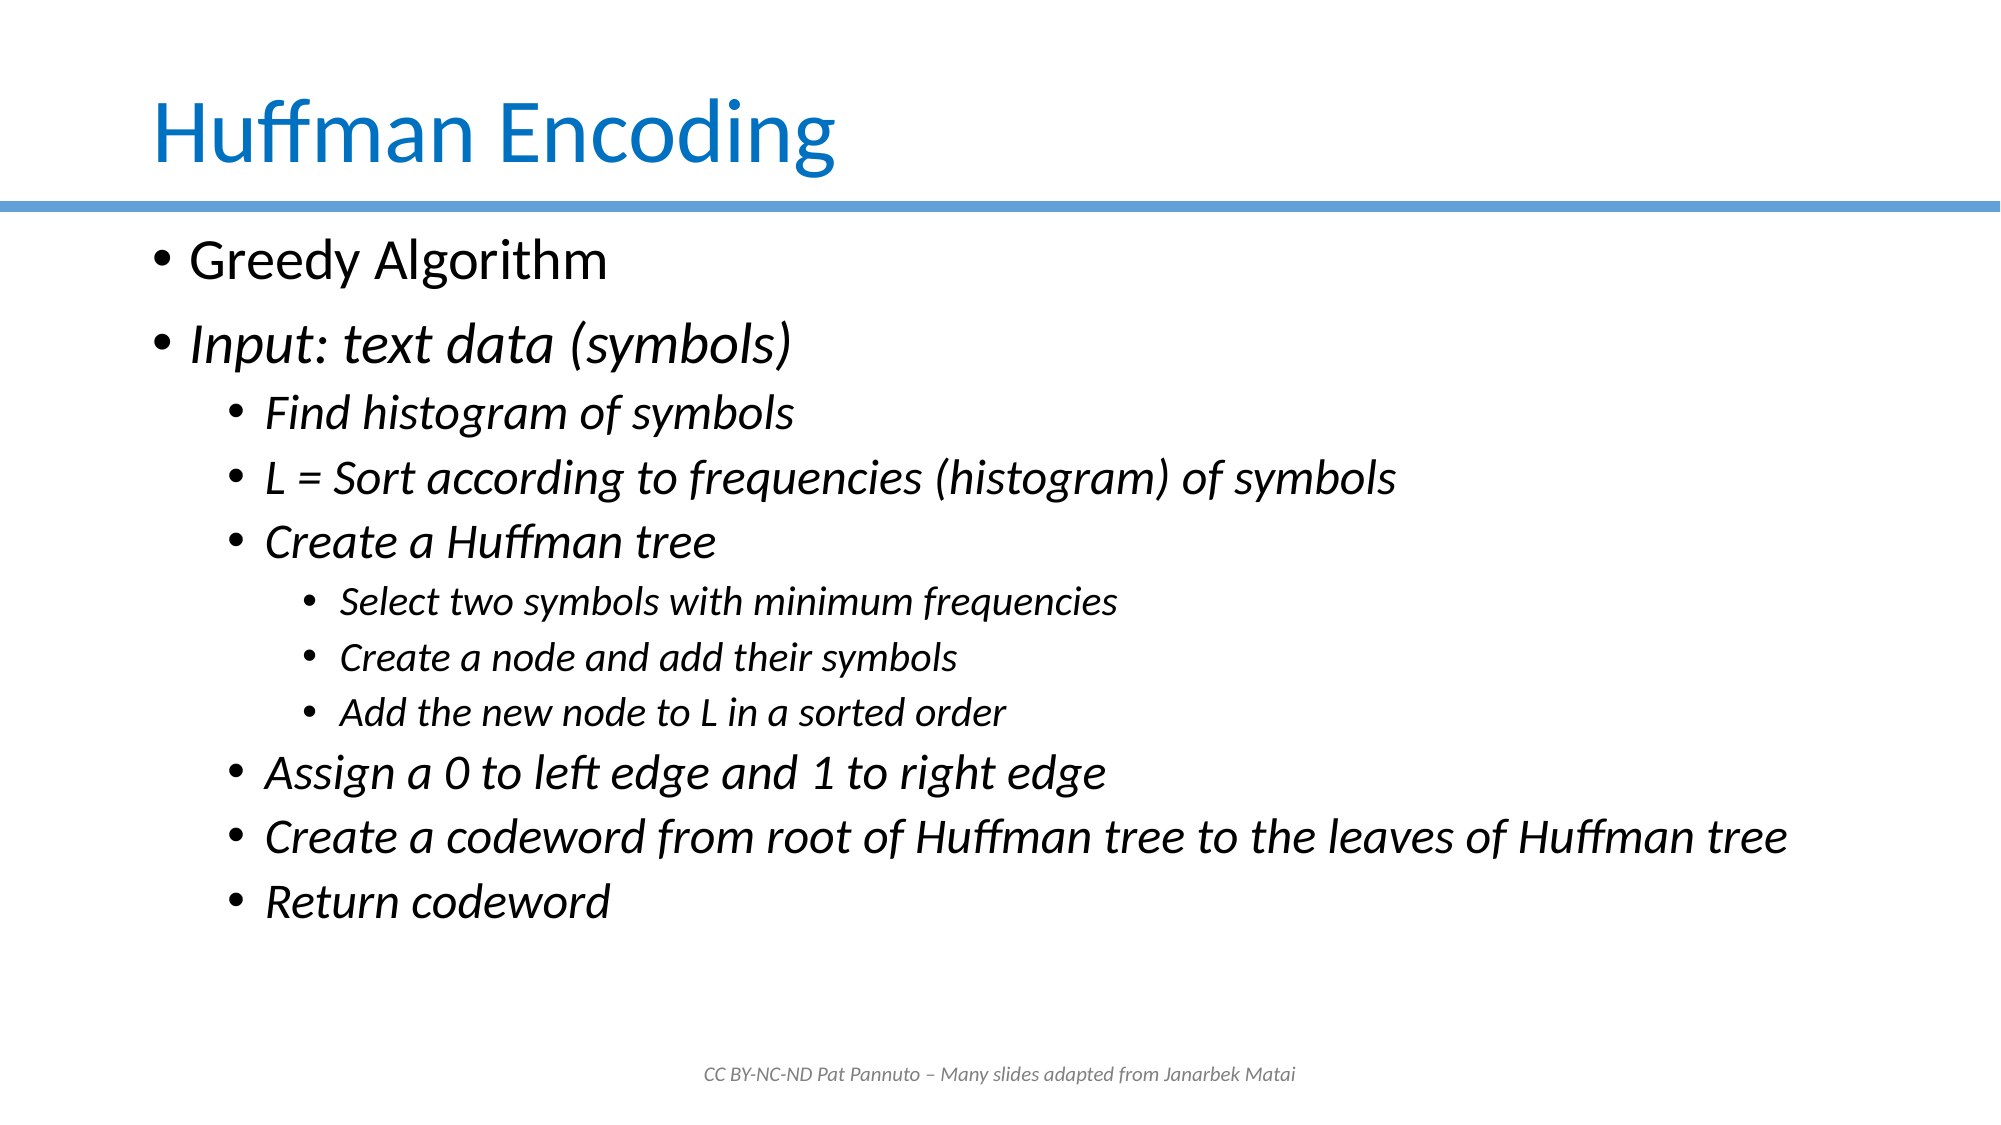

# Huffman Encoding
Greedy Algorithm
Input: text data (symbols)
Find histogram of symbols
L = Sort according to frequencies (histogram) of symbols
Create a Huffman tree
Select two symbols with minimum frequencies
Create a node and add their symbols
Add the new node to L in a sorted order
Assign a 0 to left edge and 1 to right edge
Create a codeword from root of Huffman tree to the leaves of Huffman tree
Return codeword
CC BY-NC-ND Pat Pannuto – Many slides adapted from Janarbek Matai